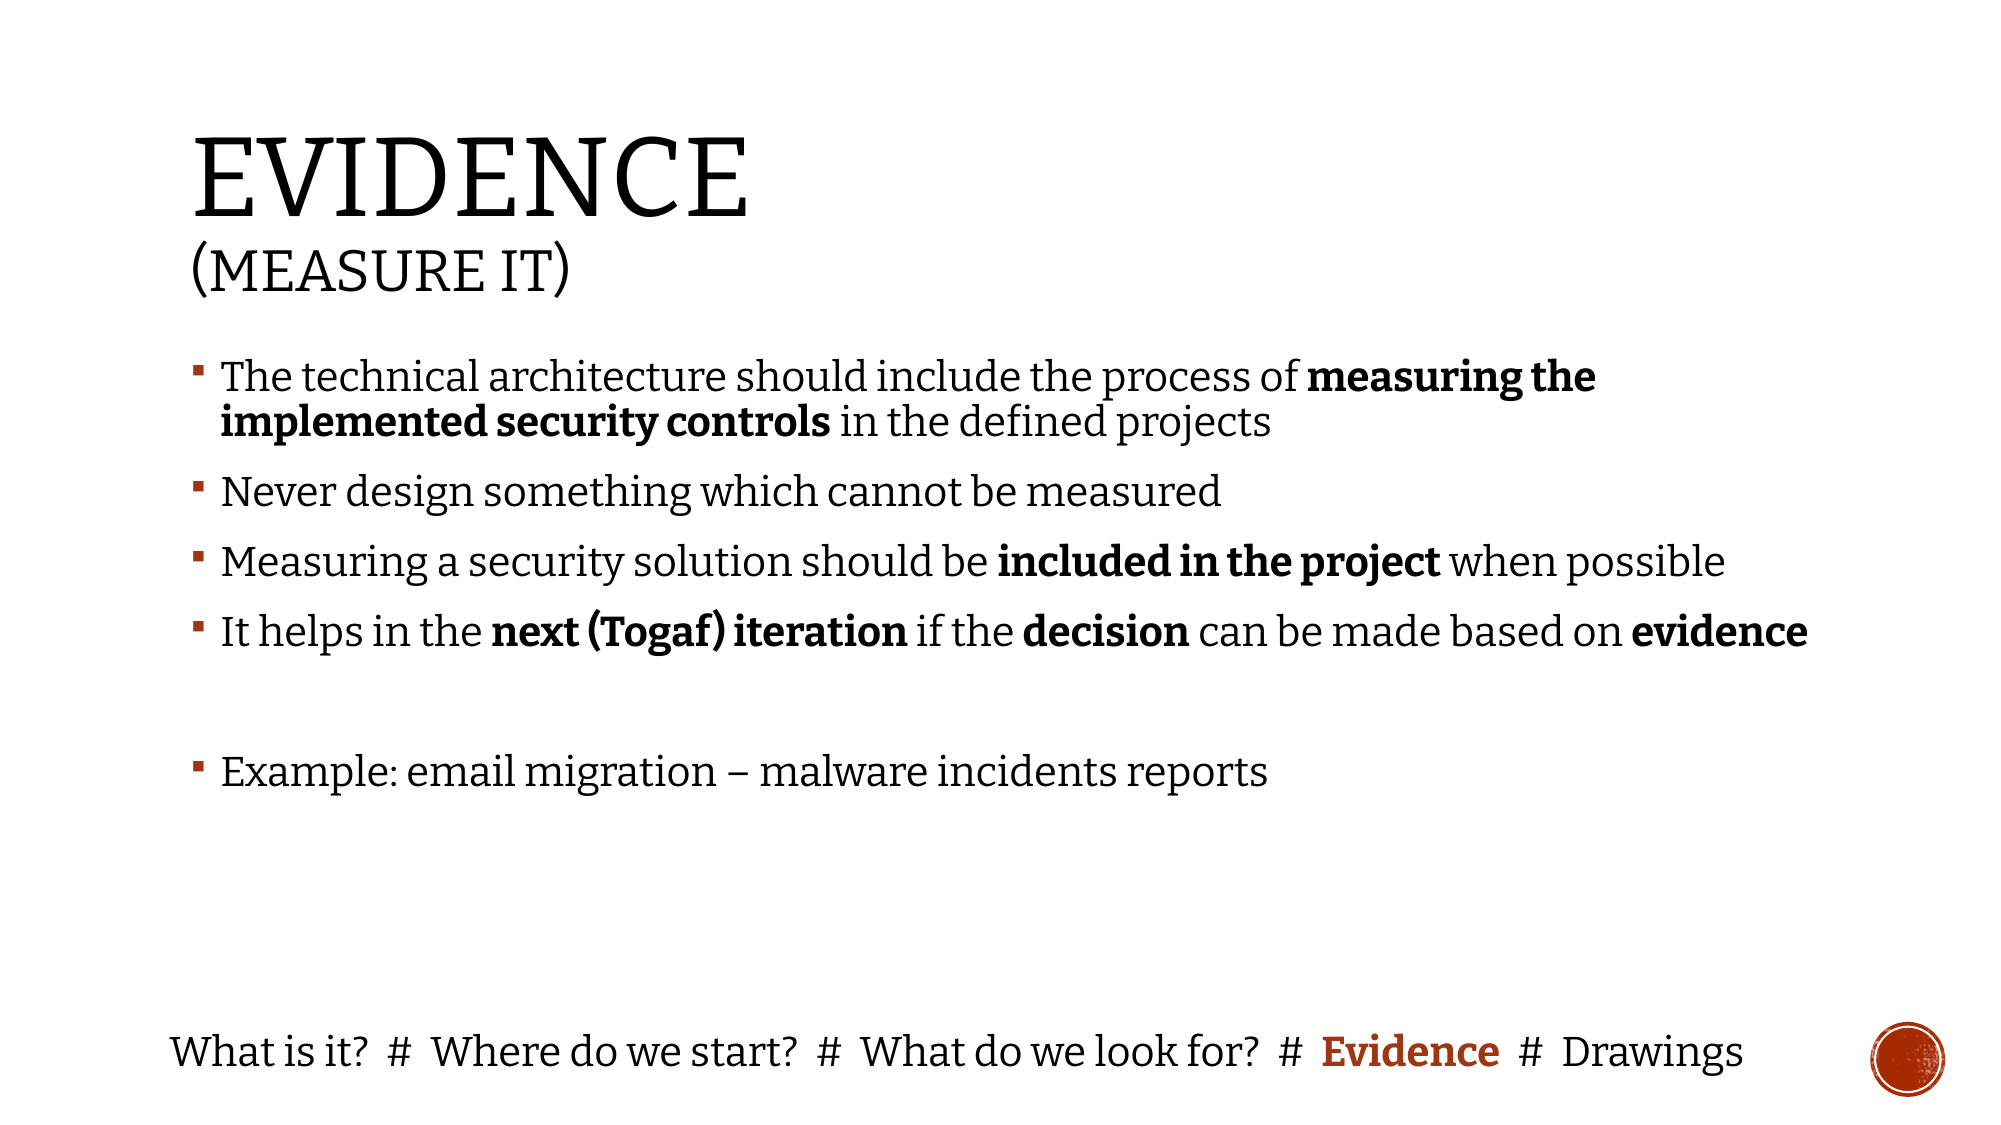

# evidence (measure it)
The technical architecture should include the process of measuring the implemented security controls in the defined projects
Never design something which cannot be measured
Measuring a security solution should be included in the project when possible
It helps in the next (Togaf) iteration if the decision can be made based on evidence

Example: email migration – malware incidents reports

What is it?  #  Where do we start?  #  What do we look for?  #  Evidence  #  Drawings